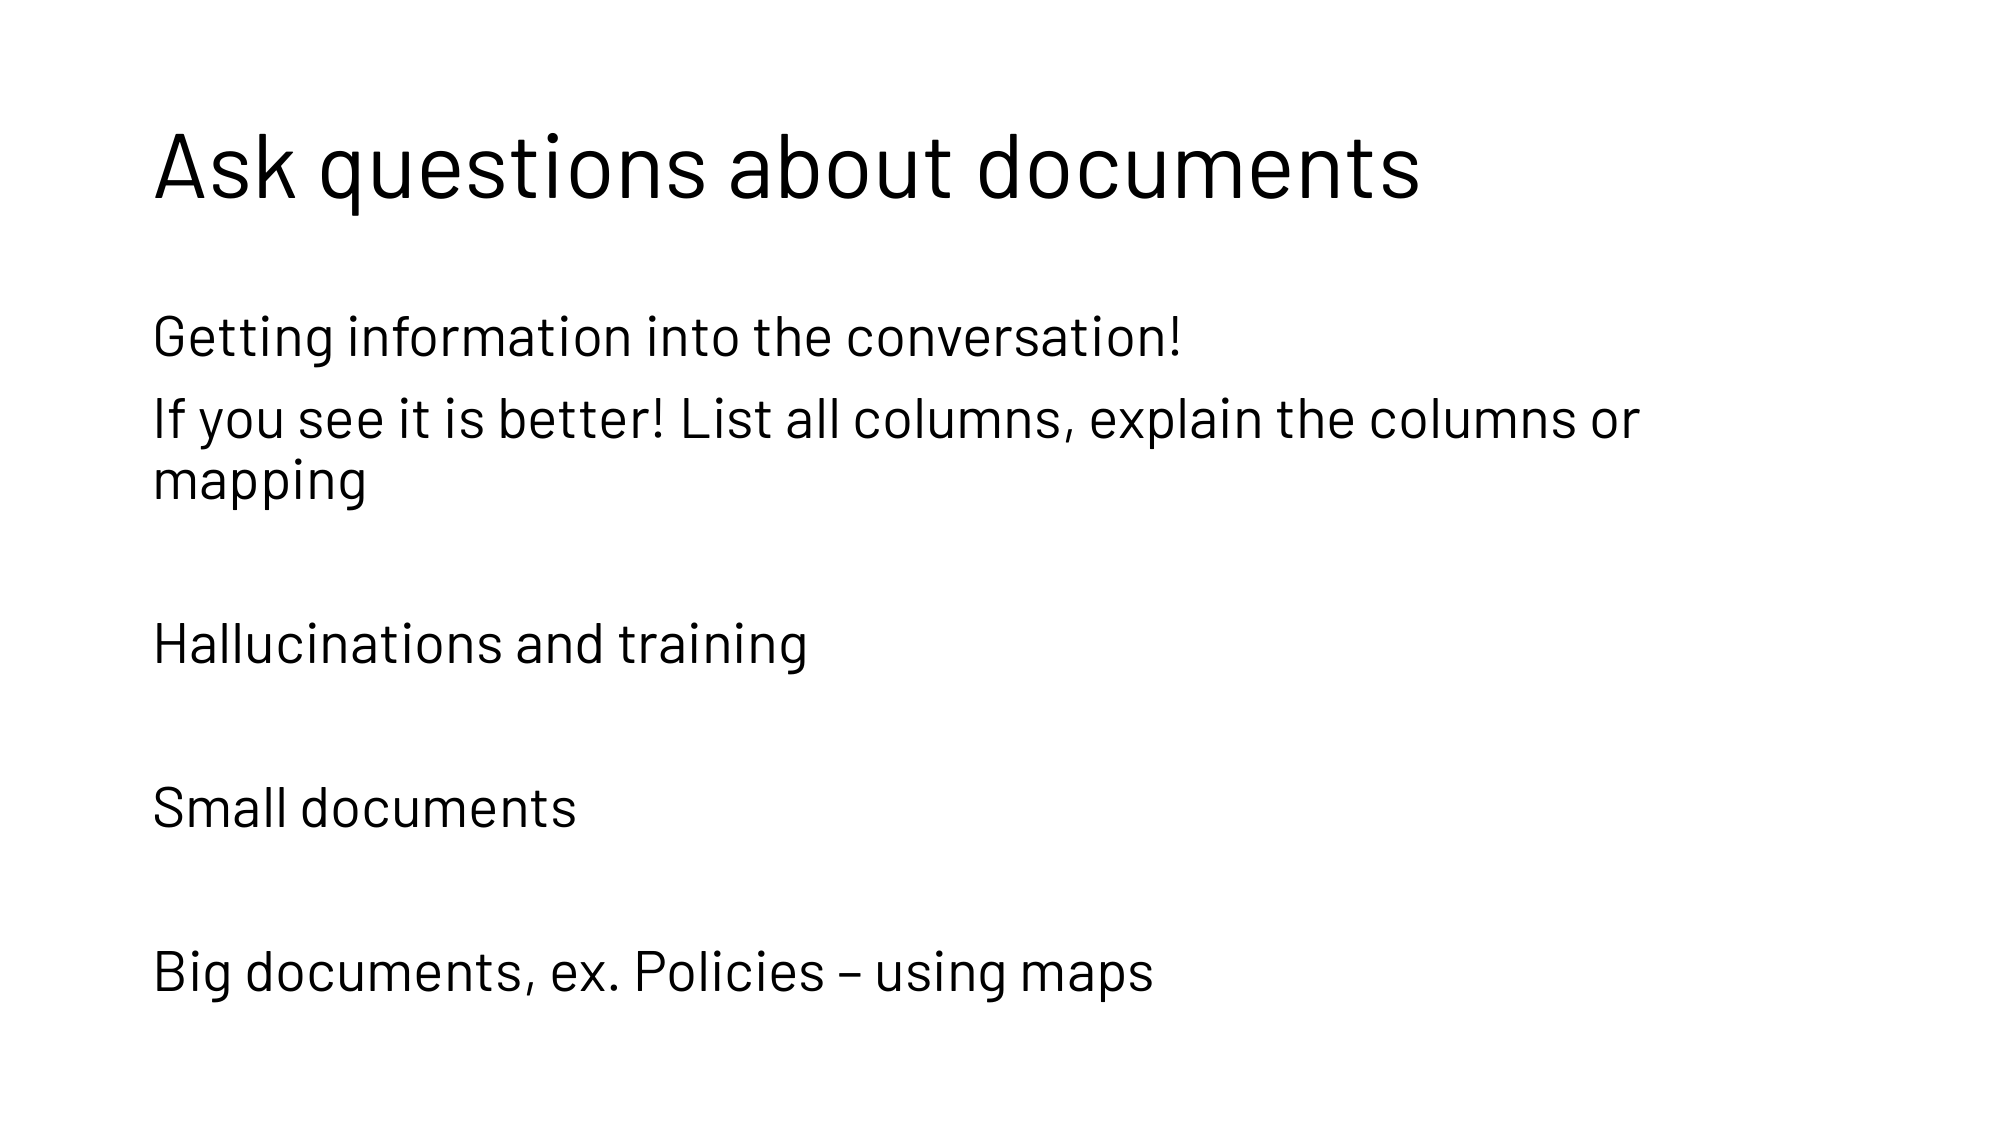

# Ask questions about documents
Getting information into the conversation!
If you see it is better! List all columns, explain the columns or mapping

Hallucinations and training

Small documents

Big documents, ex. Policies – using maps